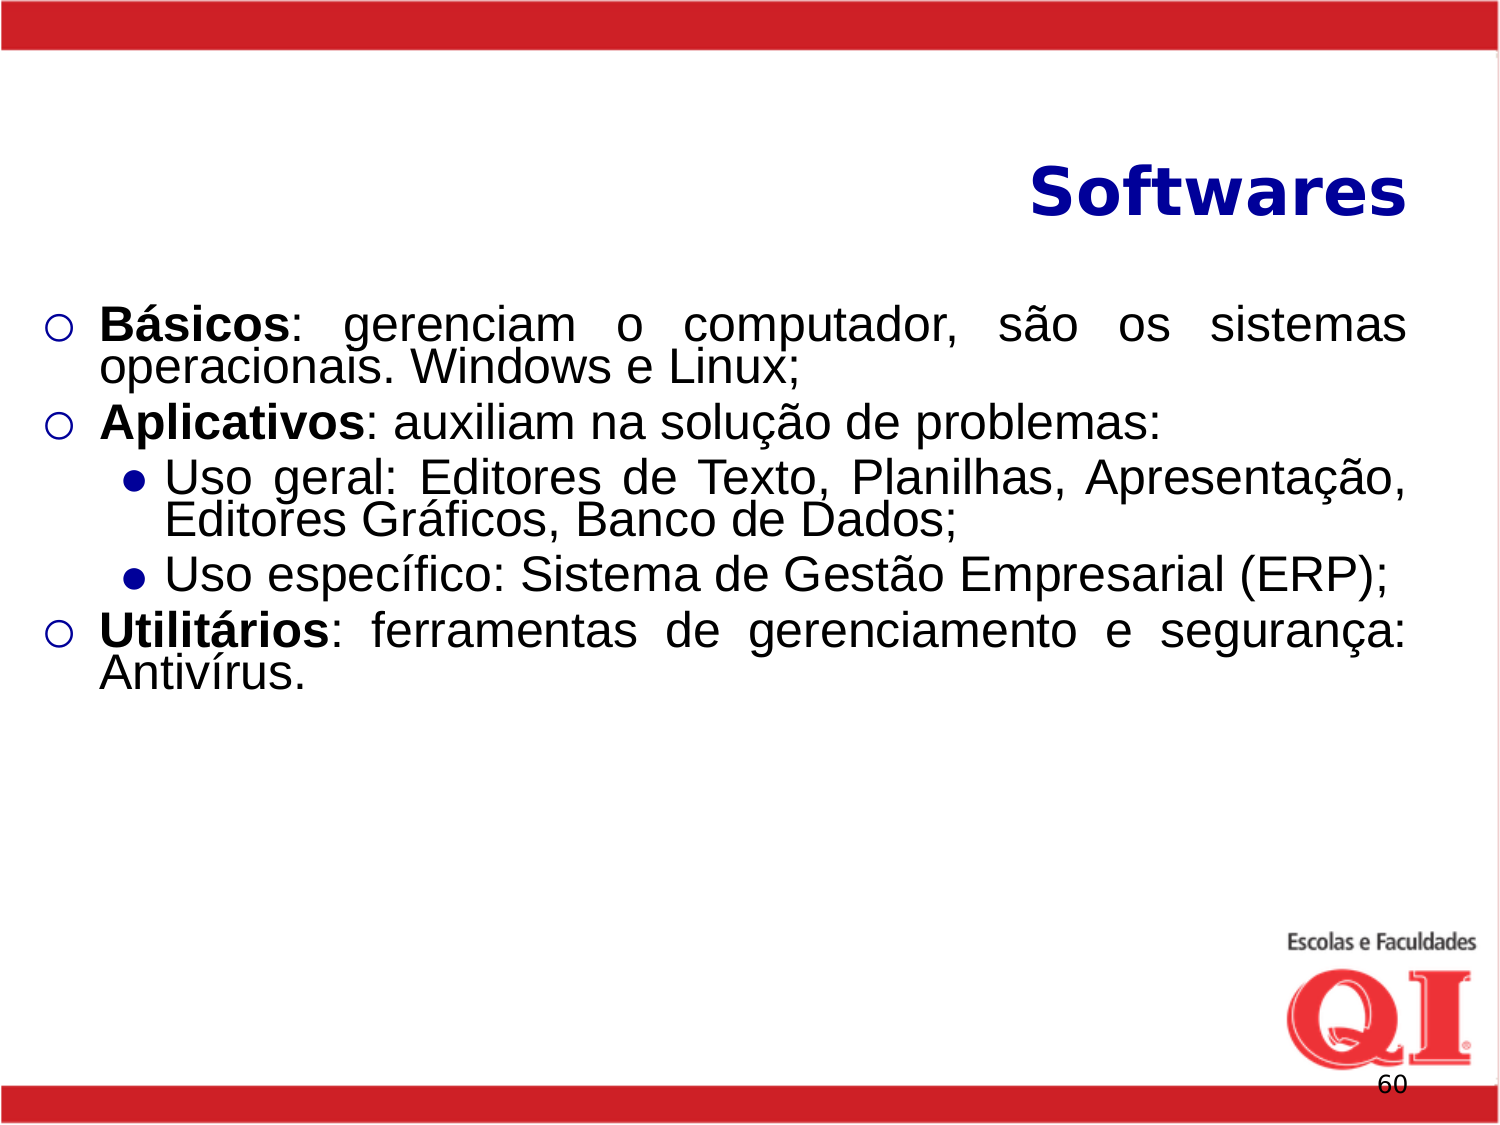

# Softwares
Básicos: gerenciam o computador, são os sistemas operacionais. Windows e Linux;
Aplicativos: auxiliam na solução de problemas:
Uso geral: Editores de Texto, Planilhas, Apresentação, Editores Gráficos, Banco de Dados;
Uso específico: Sistema de Gestão Empresarial (ERP);
Utilitários: ferramentas de gerenciamento e segurança: Antivírus.
60